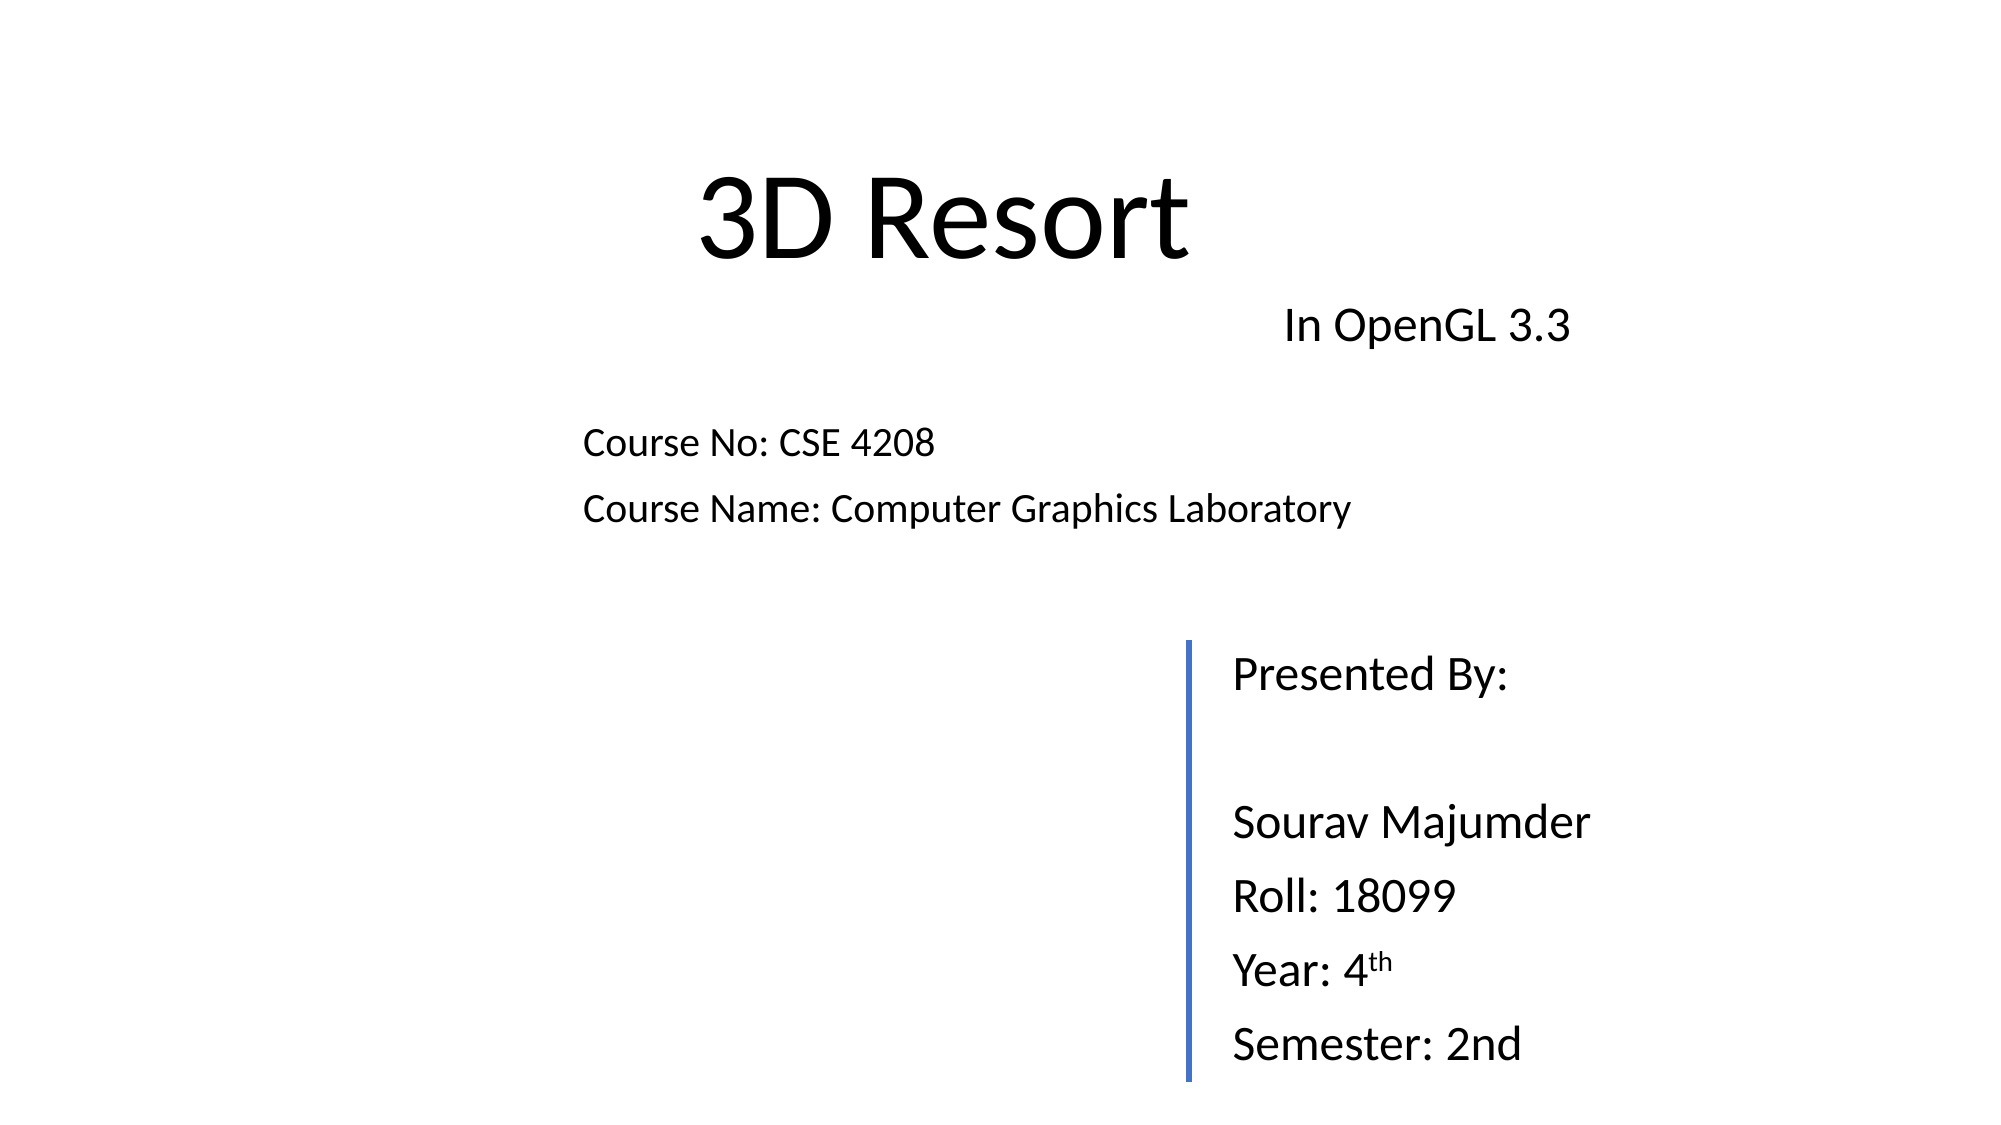

# 3D Resort
In OpenGL 3.3
Course No: CSE 4208
Course Name: Computer Graphics Laboratory
Presented By:

Sourav Majumder
Roll: 18099
Year: 4th
Semester: 2nd